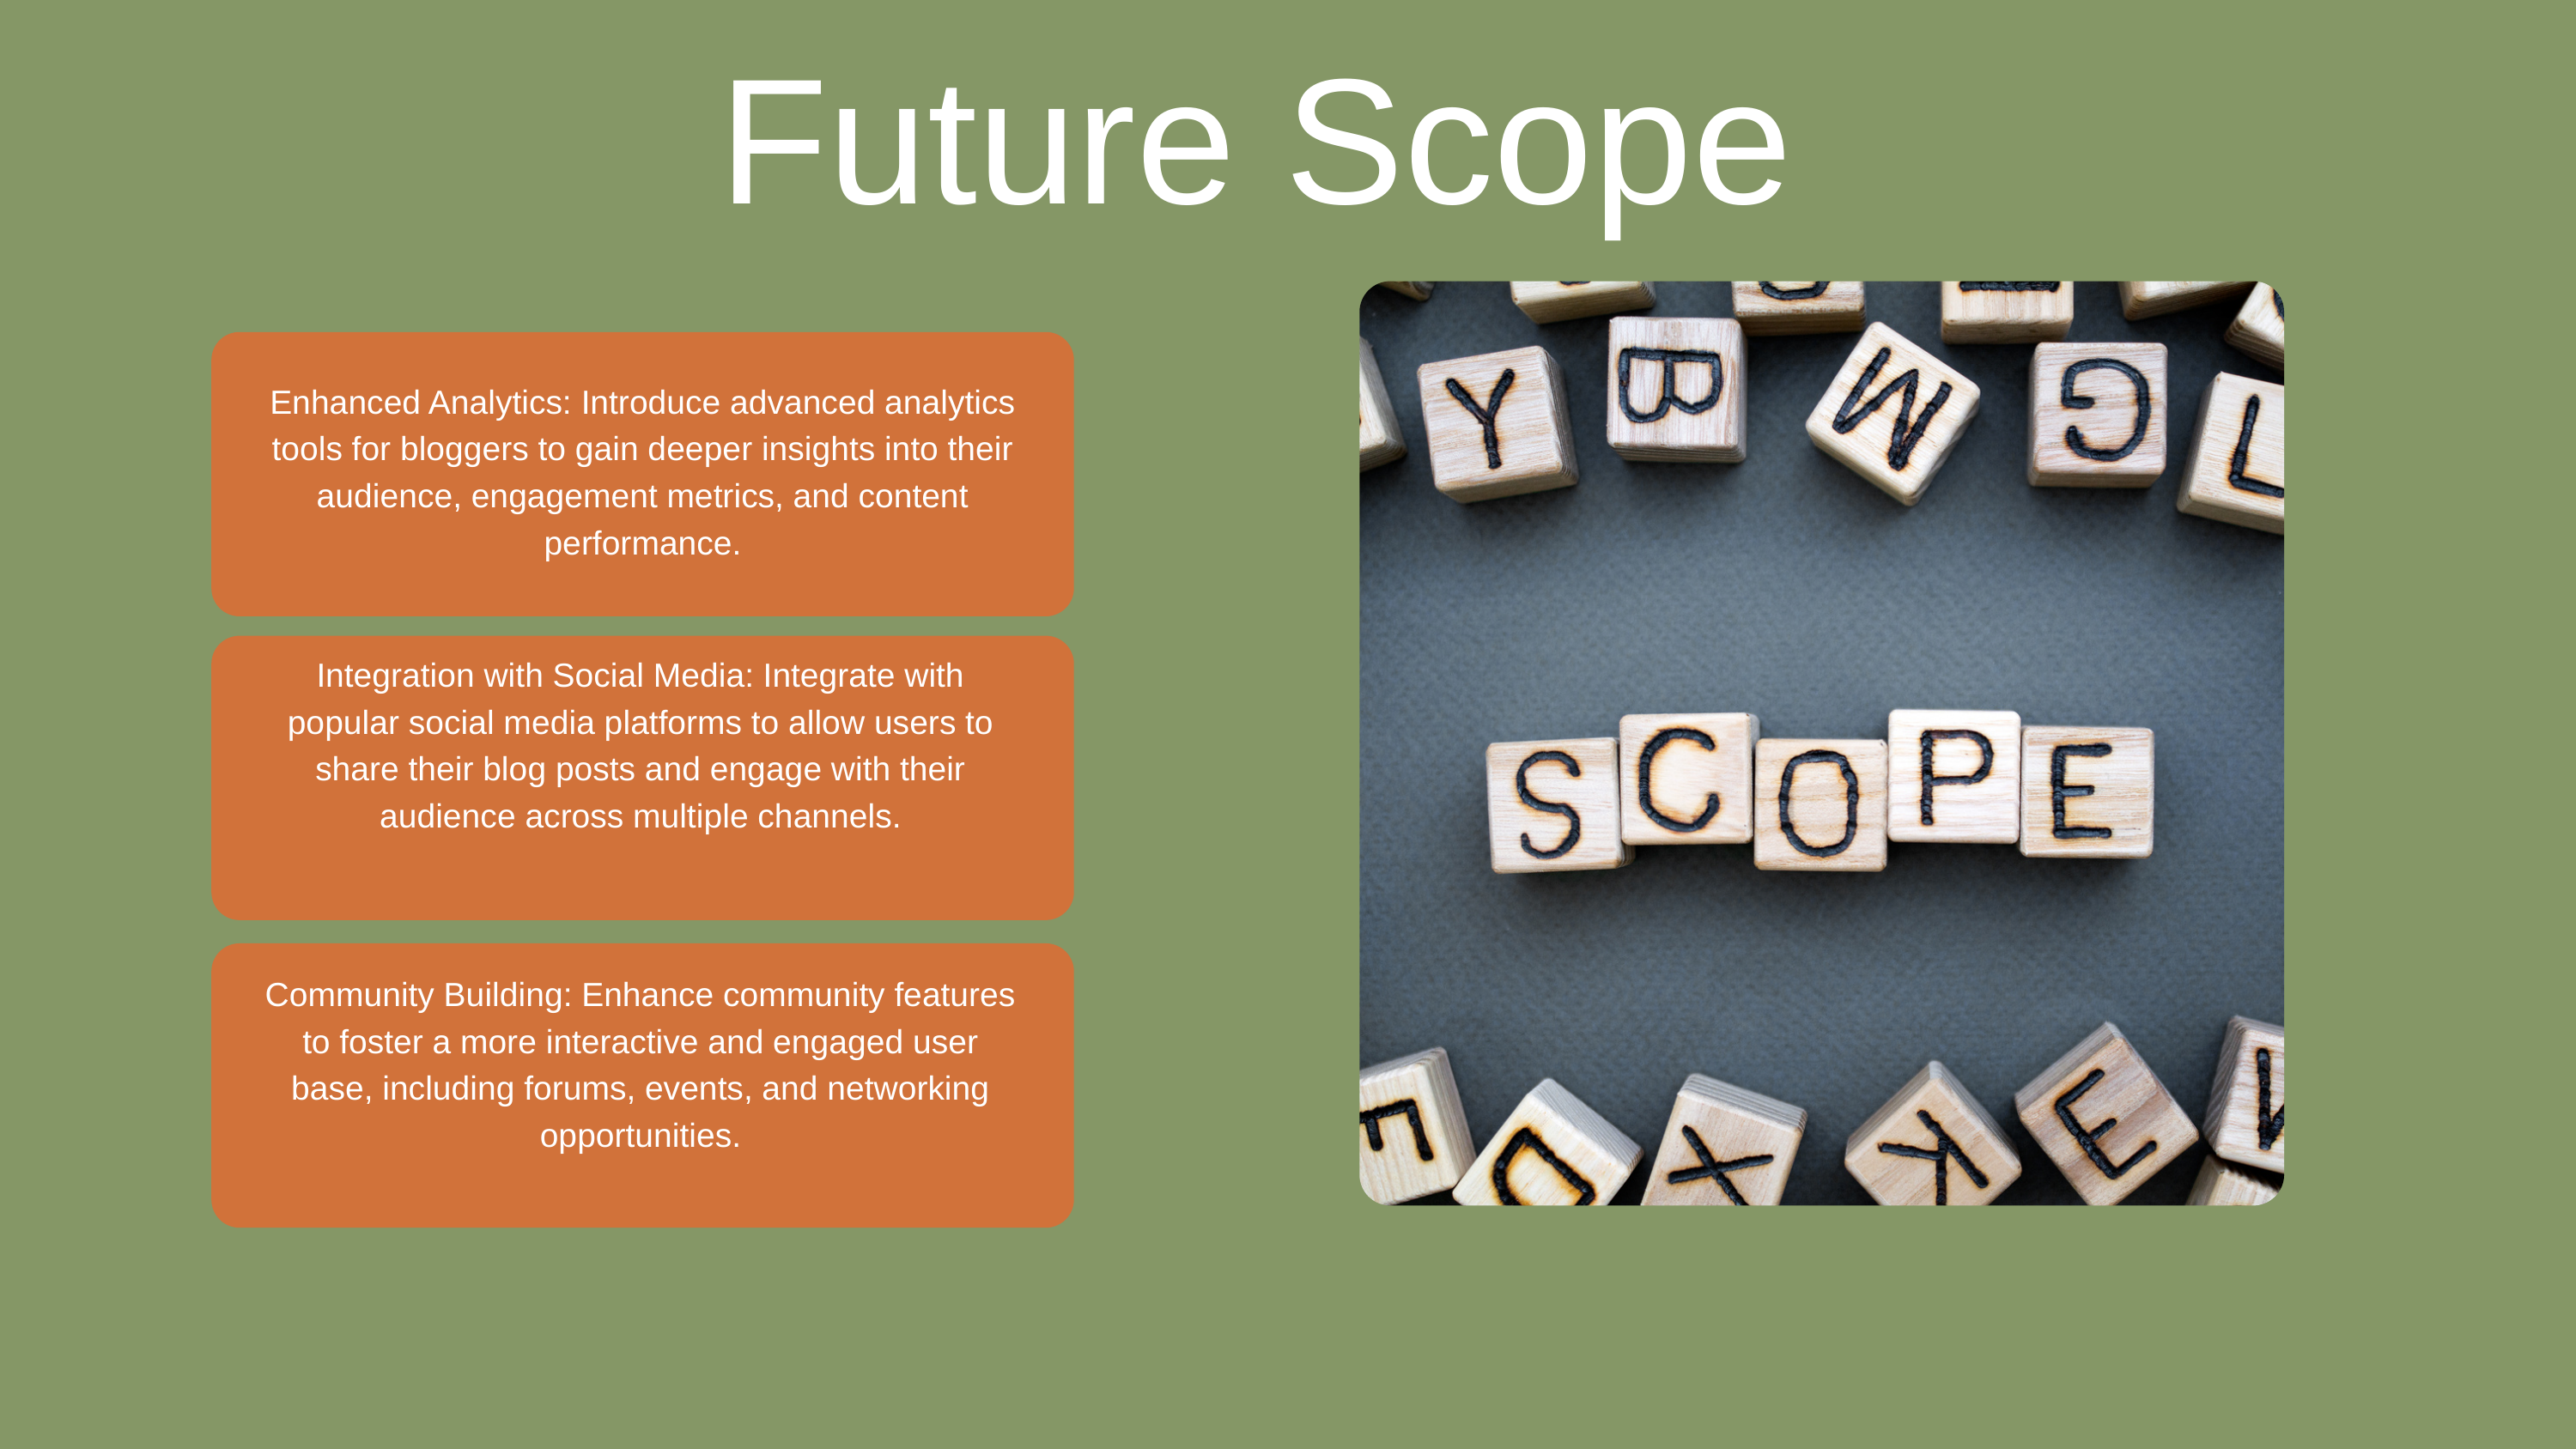

Future Scope

Enhanced Analytics: Introduce advanced analytics tools for bloggers to gain deeper insights into their audience, engagement metrics, and content performance.

Integration with Social Media: Integrate with popular social media platforms to allow users to share their blog posts and engage with their audience across multiple channels.

Community Building: Enhance community features to foster a more interactive and engaged user base, including forums, events, and networking opportunities.